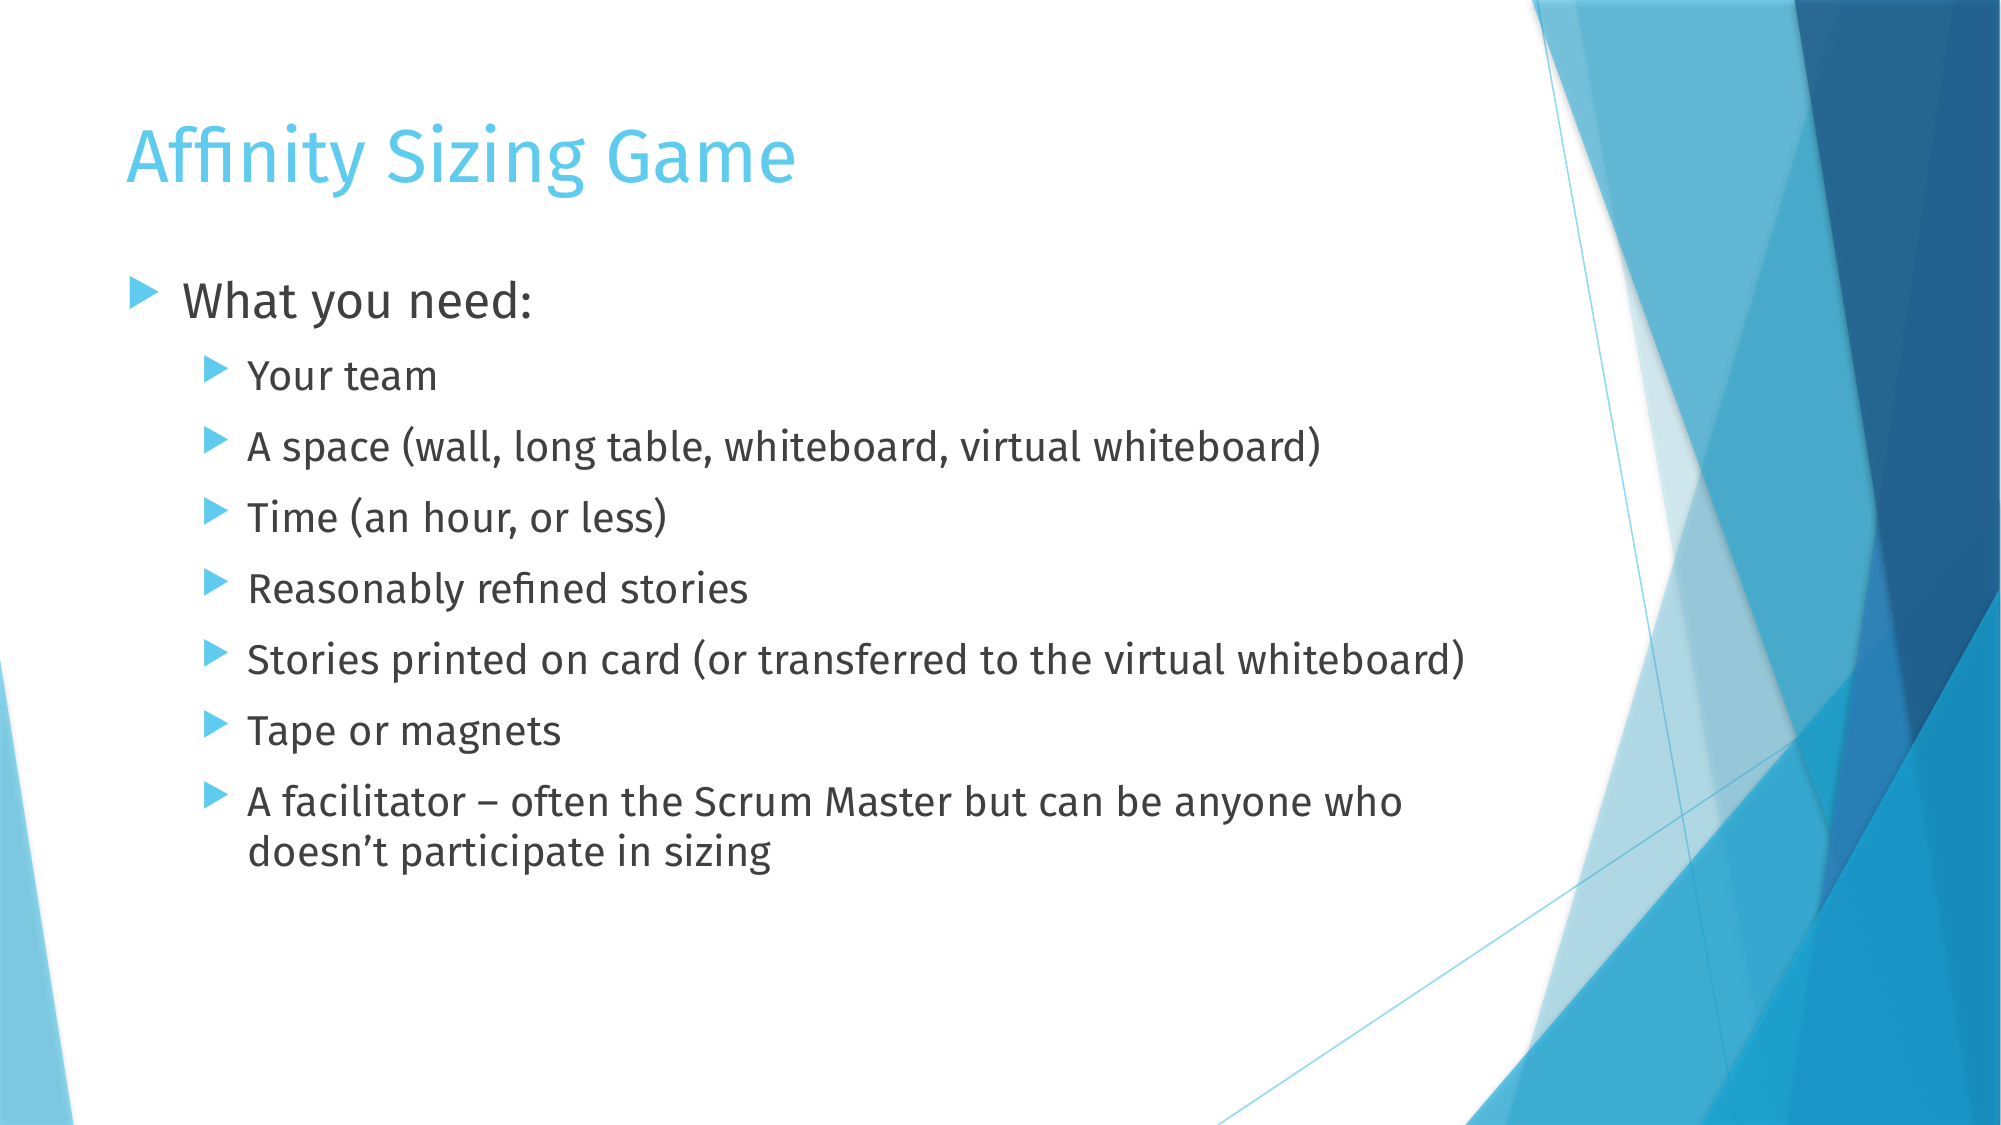

# Affinity Sizing Game
What you need:
Your team
A space (wall, long table, whiteboard, virtual whiteboard)
Time (an hour, or less)
Reasonably refined stories
Stories printed on card (or transferred to the virtual whiteboard)
Tape or magnets
A facilitator – often the Scrum Master but can be anyone who doesn’t participate in sizing